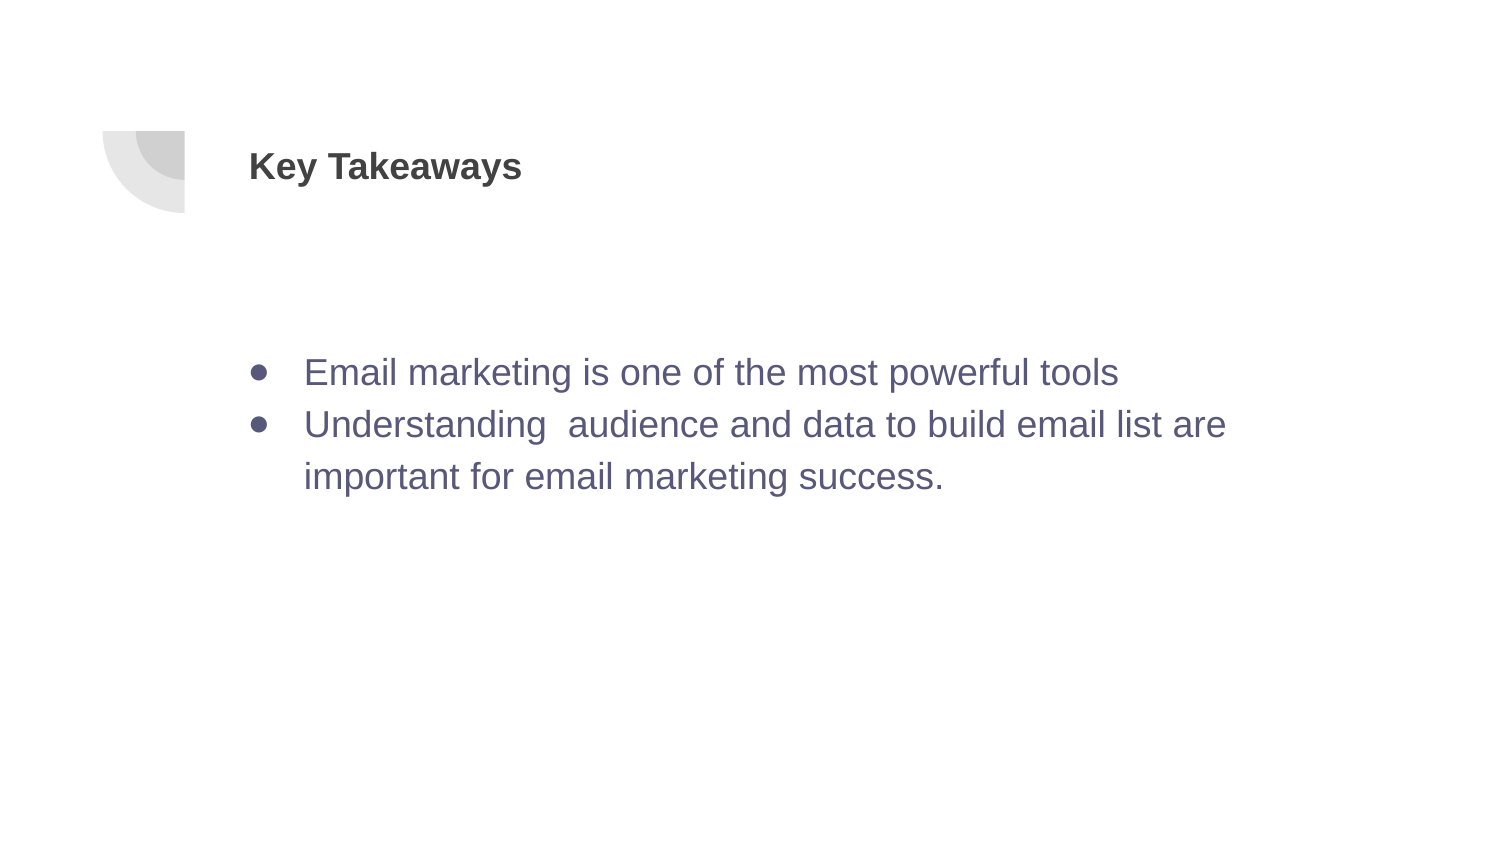

# Key Takeaways
Email marketing is one of the most powerful tools
Understanding  audience and data to build email list are important for email marketing success.